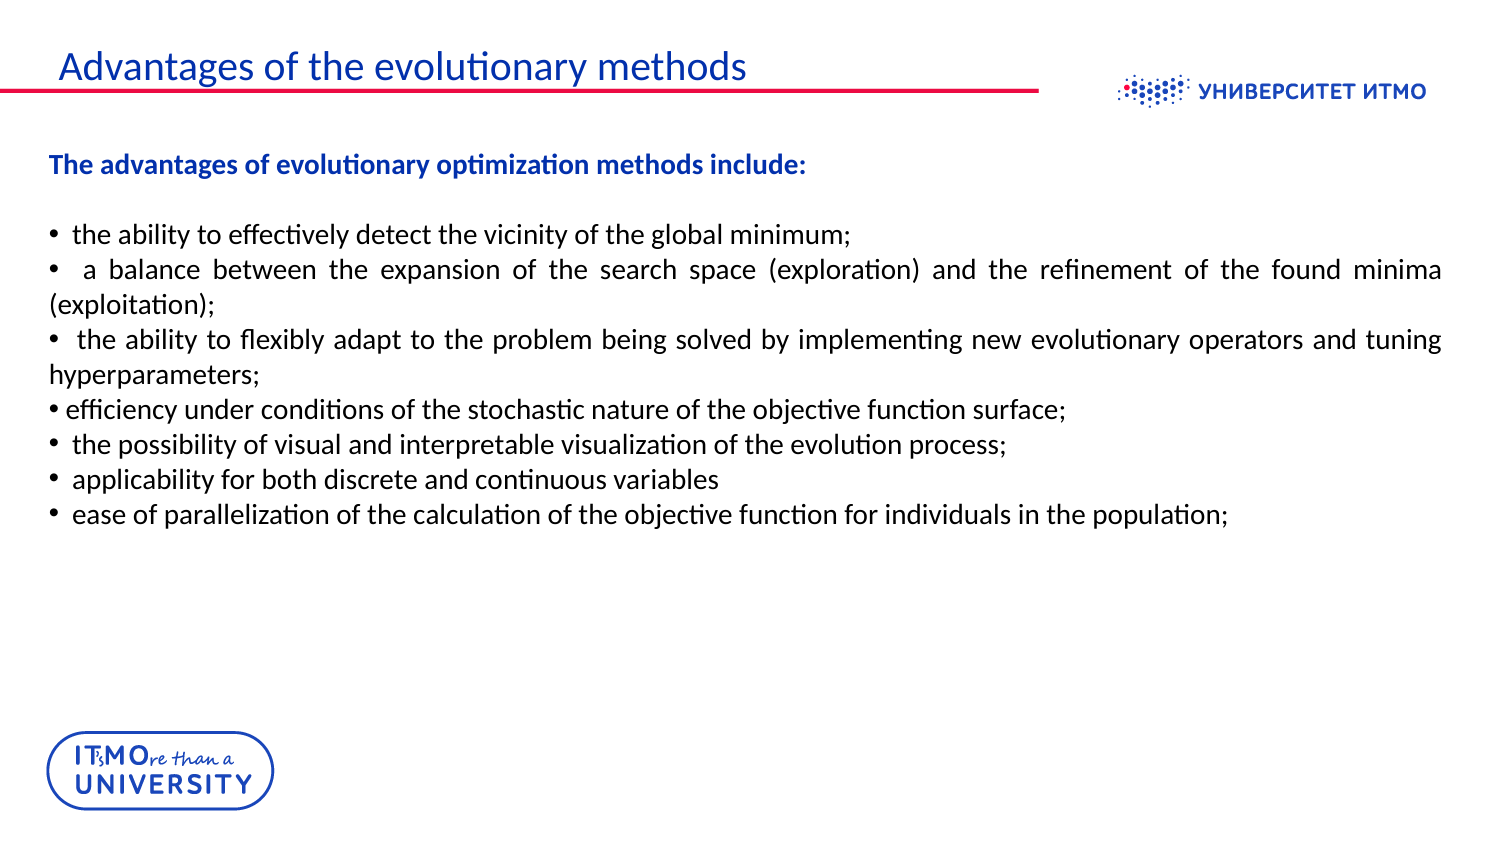

# Advantages of the evolutionary methods
The advantages of evolutionary optimization methods include:

  the ability to effectively detect the vicinity of the global minimum;
  a balance between the expansion of the search space (exploration) and the refinement of the found minima (exploitation);
  the ability to flexibly adapt to the problem being solved by implementing new evolutionary operators and tuning hyperparameters;
 efficiency under conditions of the stochastic nature of the objective function surface;
  the possibility of visual and interpretable visualization of the evolution process;
  applicability for both discrete and continuous variables
  ease of parallelization of the calculation of the objective function for individuals in the population;